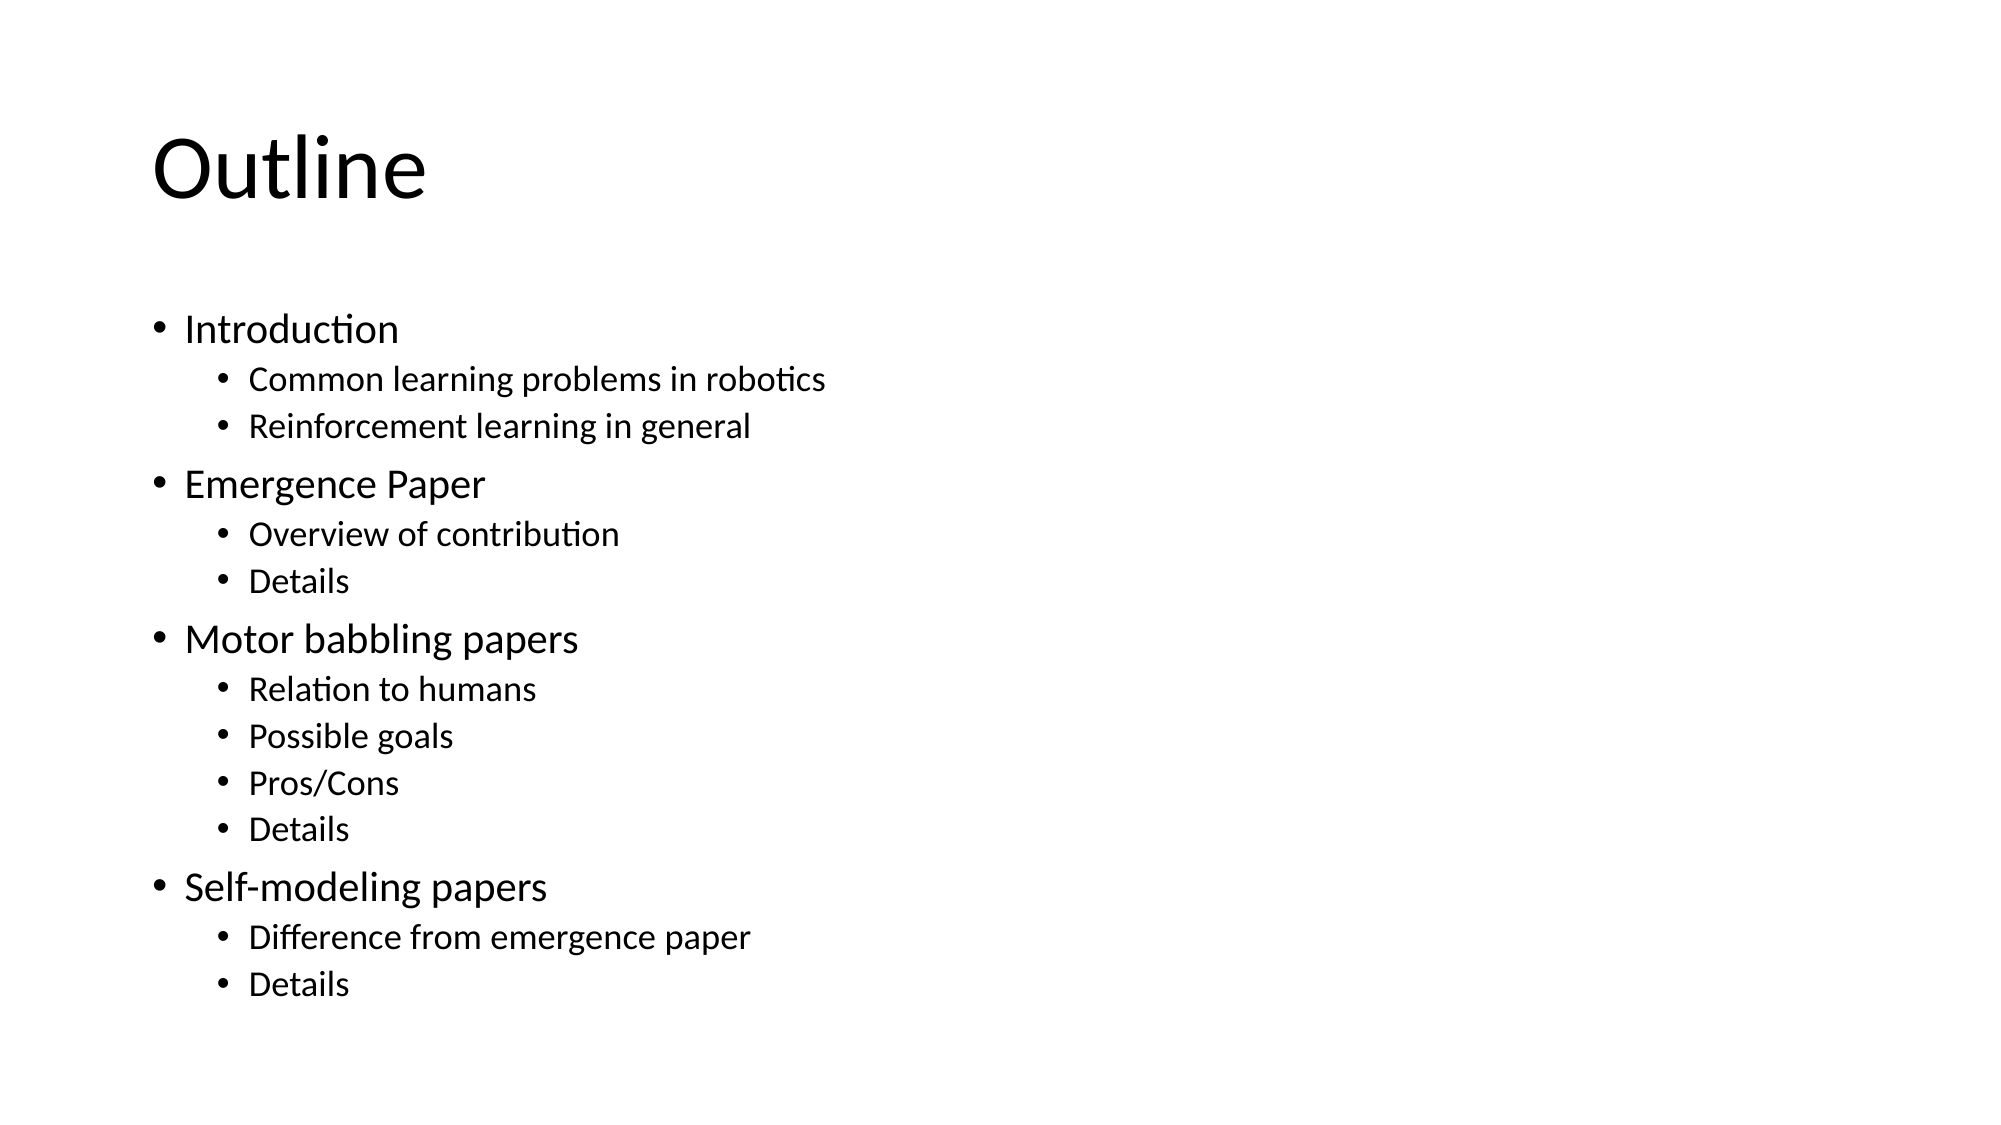

# Outline
Introduction
Common learning problems in robotics
Reinforcement learning in general
Emergence Paper
Overview of contribution
Details
Motor babbling papers
Relation to humans
Possible goals
Pros/Cons
Details
Self-modeling papers
Difference from emergence paper
Details